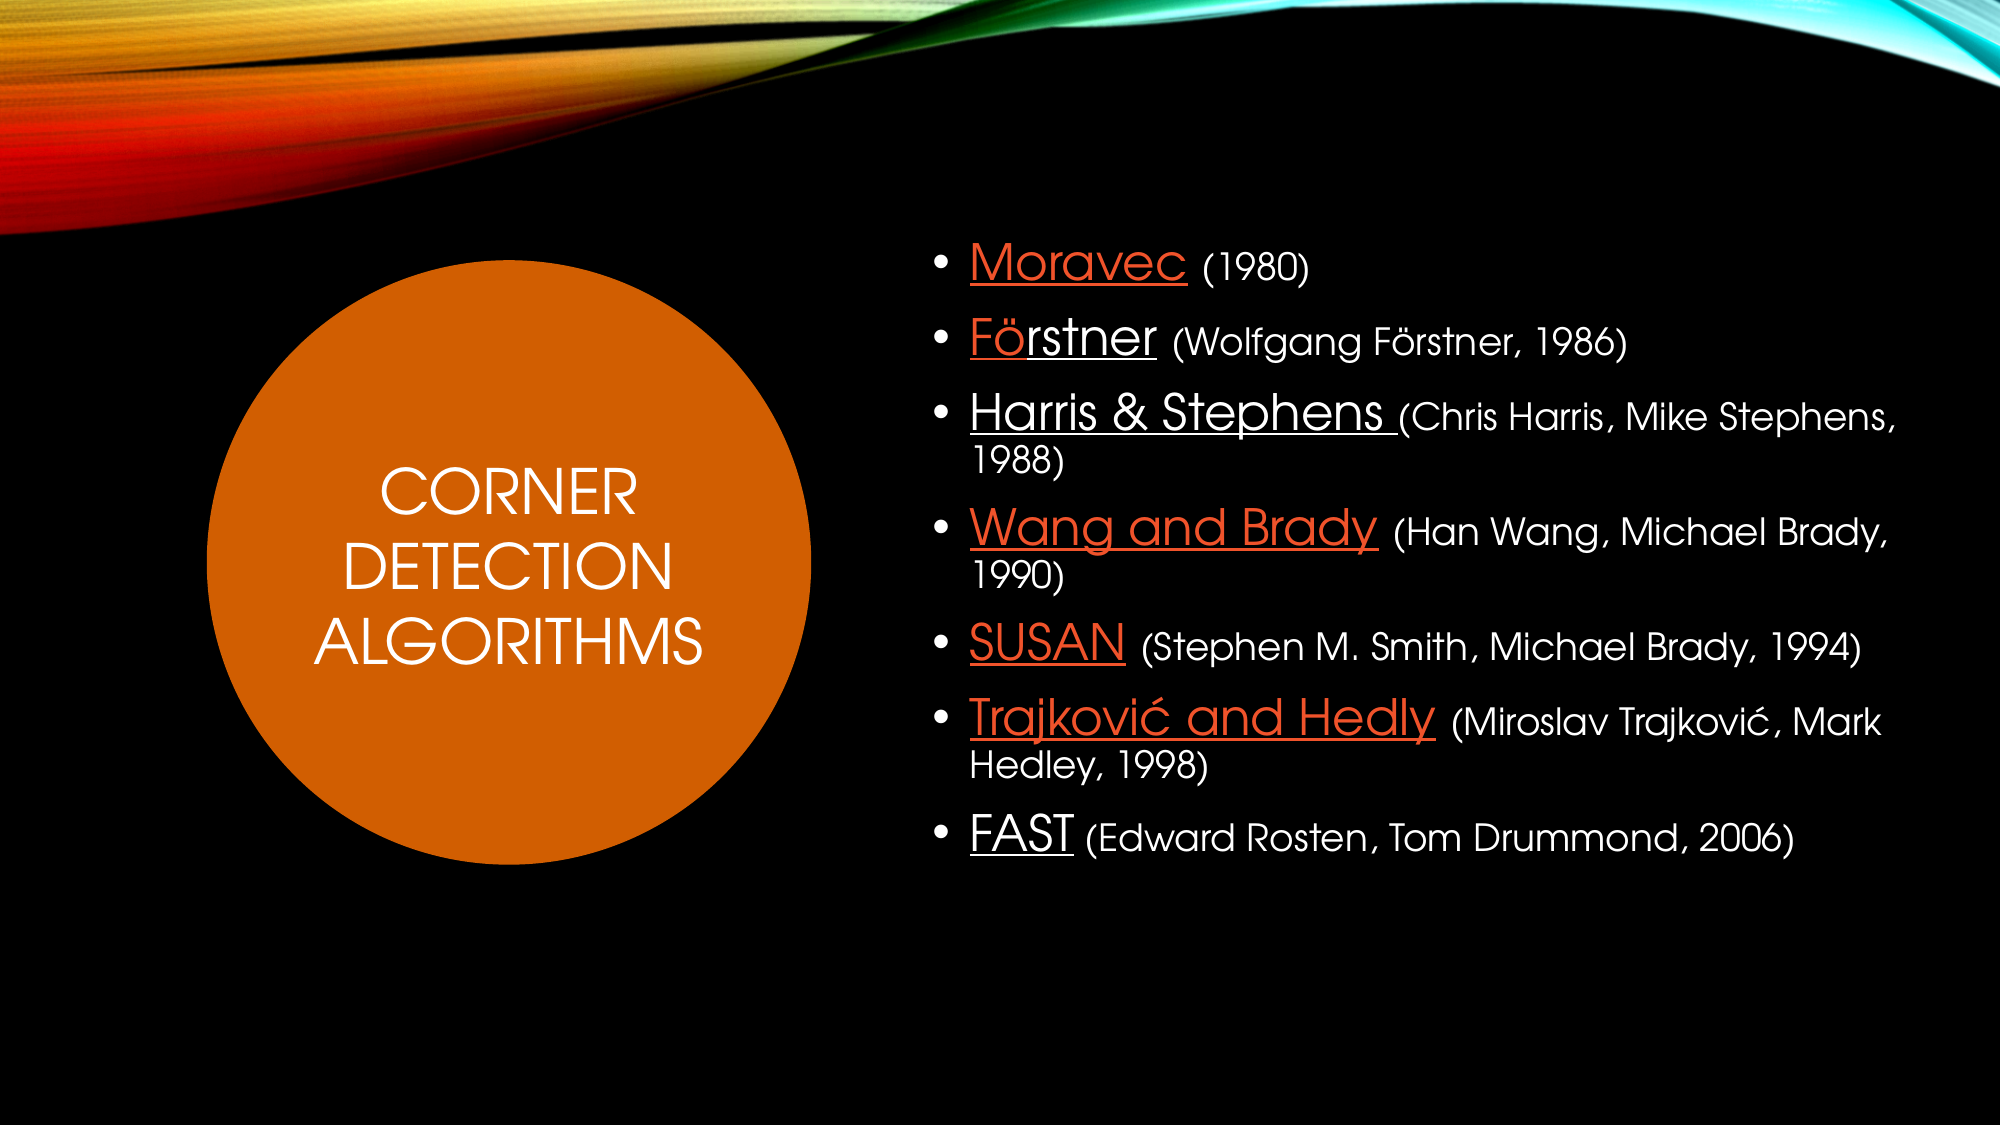

Moravec (1980)
Förstner (Wolfgang Förstner, 1986)
Harris & Stephens (Chris Harris, Mike Stephens, 1988)
Wang and Brady (Han Wang, Michael Brady, 1990)
SUSAN (Stephen M. Smith, Michael Brady, 1994)
Trajković and Hedly (Miroslav Trajković, Mark Hedley, 1998)
FAST (Edward Rosten, Tom Drummond, 2006)

CORNER
DETECTION
ALGORITHMS